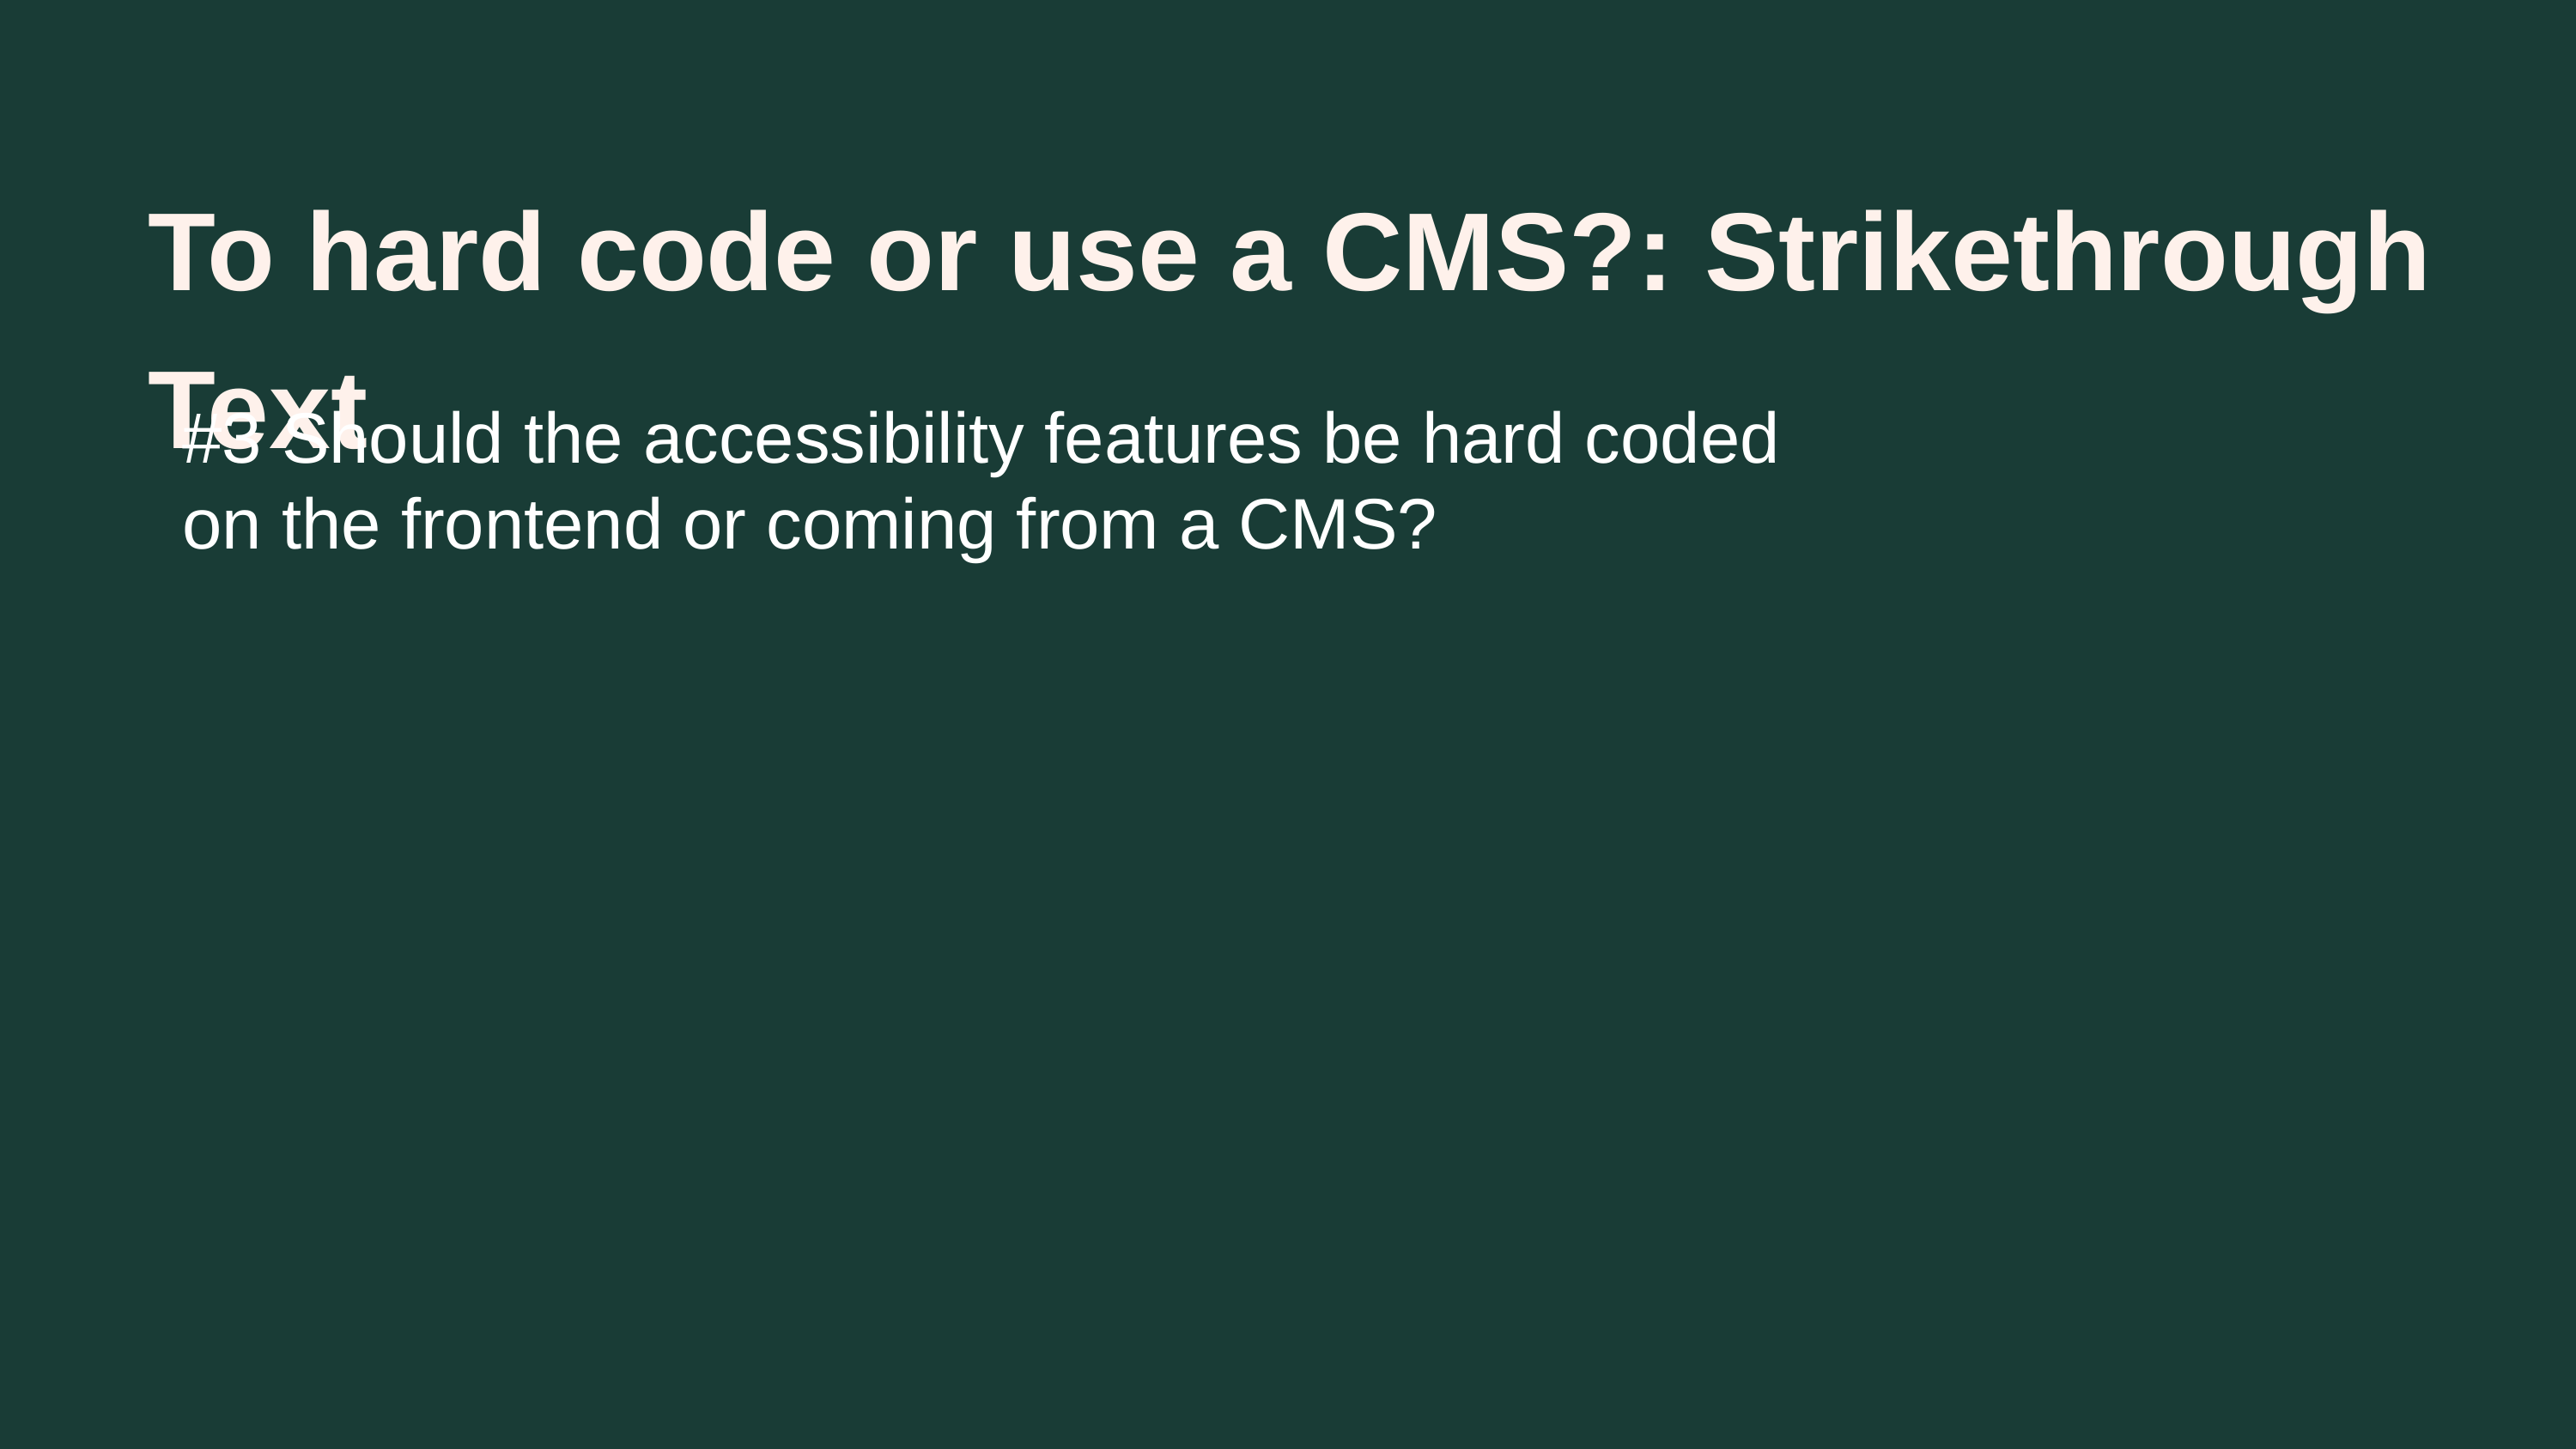

To hard code or use a CMS?: Strikethrough Text
#3 Should the accessibility features be hard coded on the frontend or coming from a CMS?